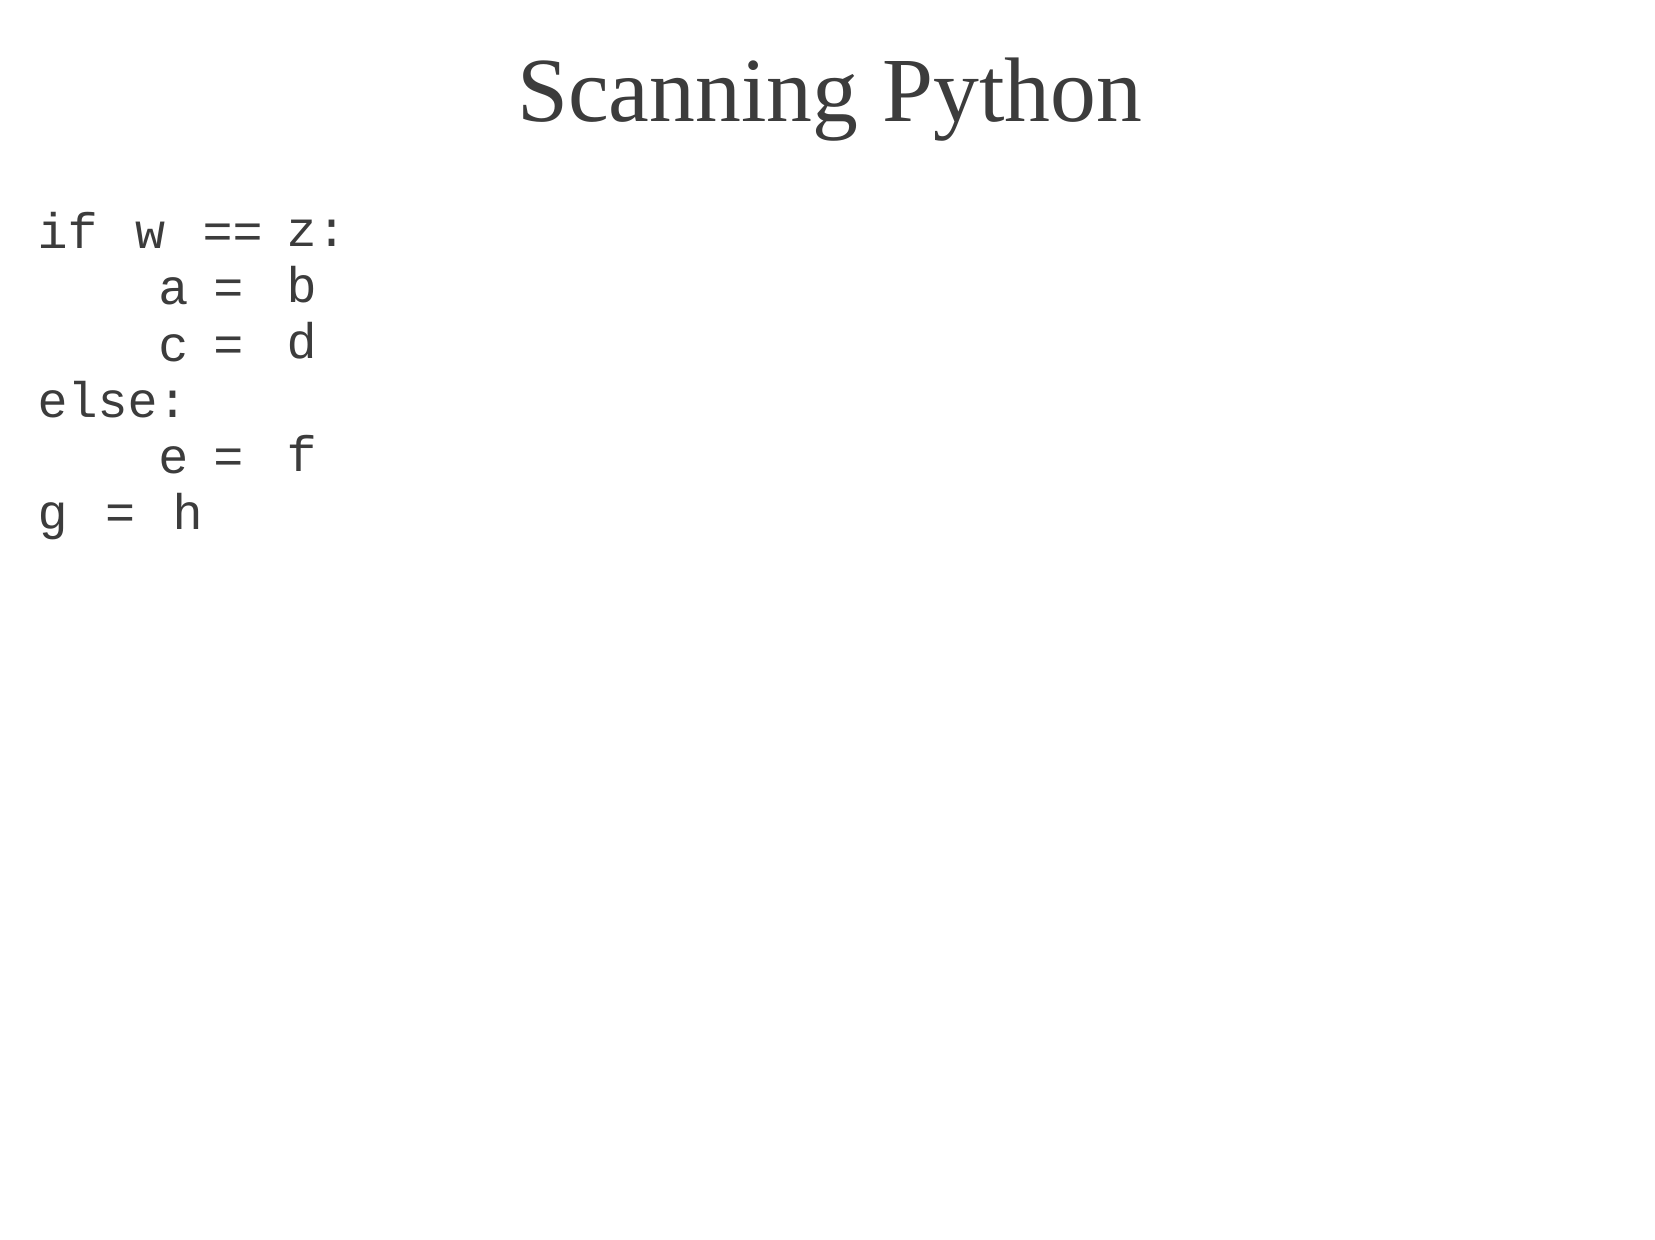

Scanning Python
z:
b
d

f
if   w   ==
	a  =
	c  =
else:
	e  =
g   =   h